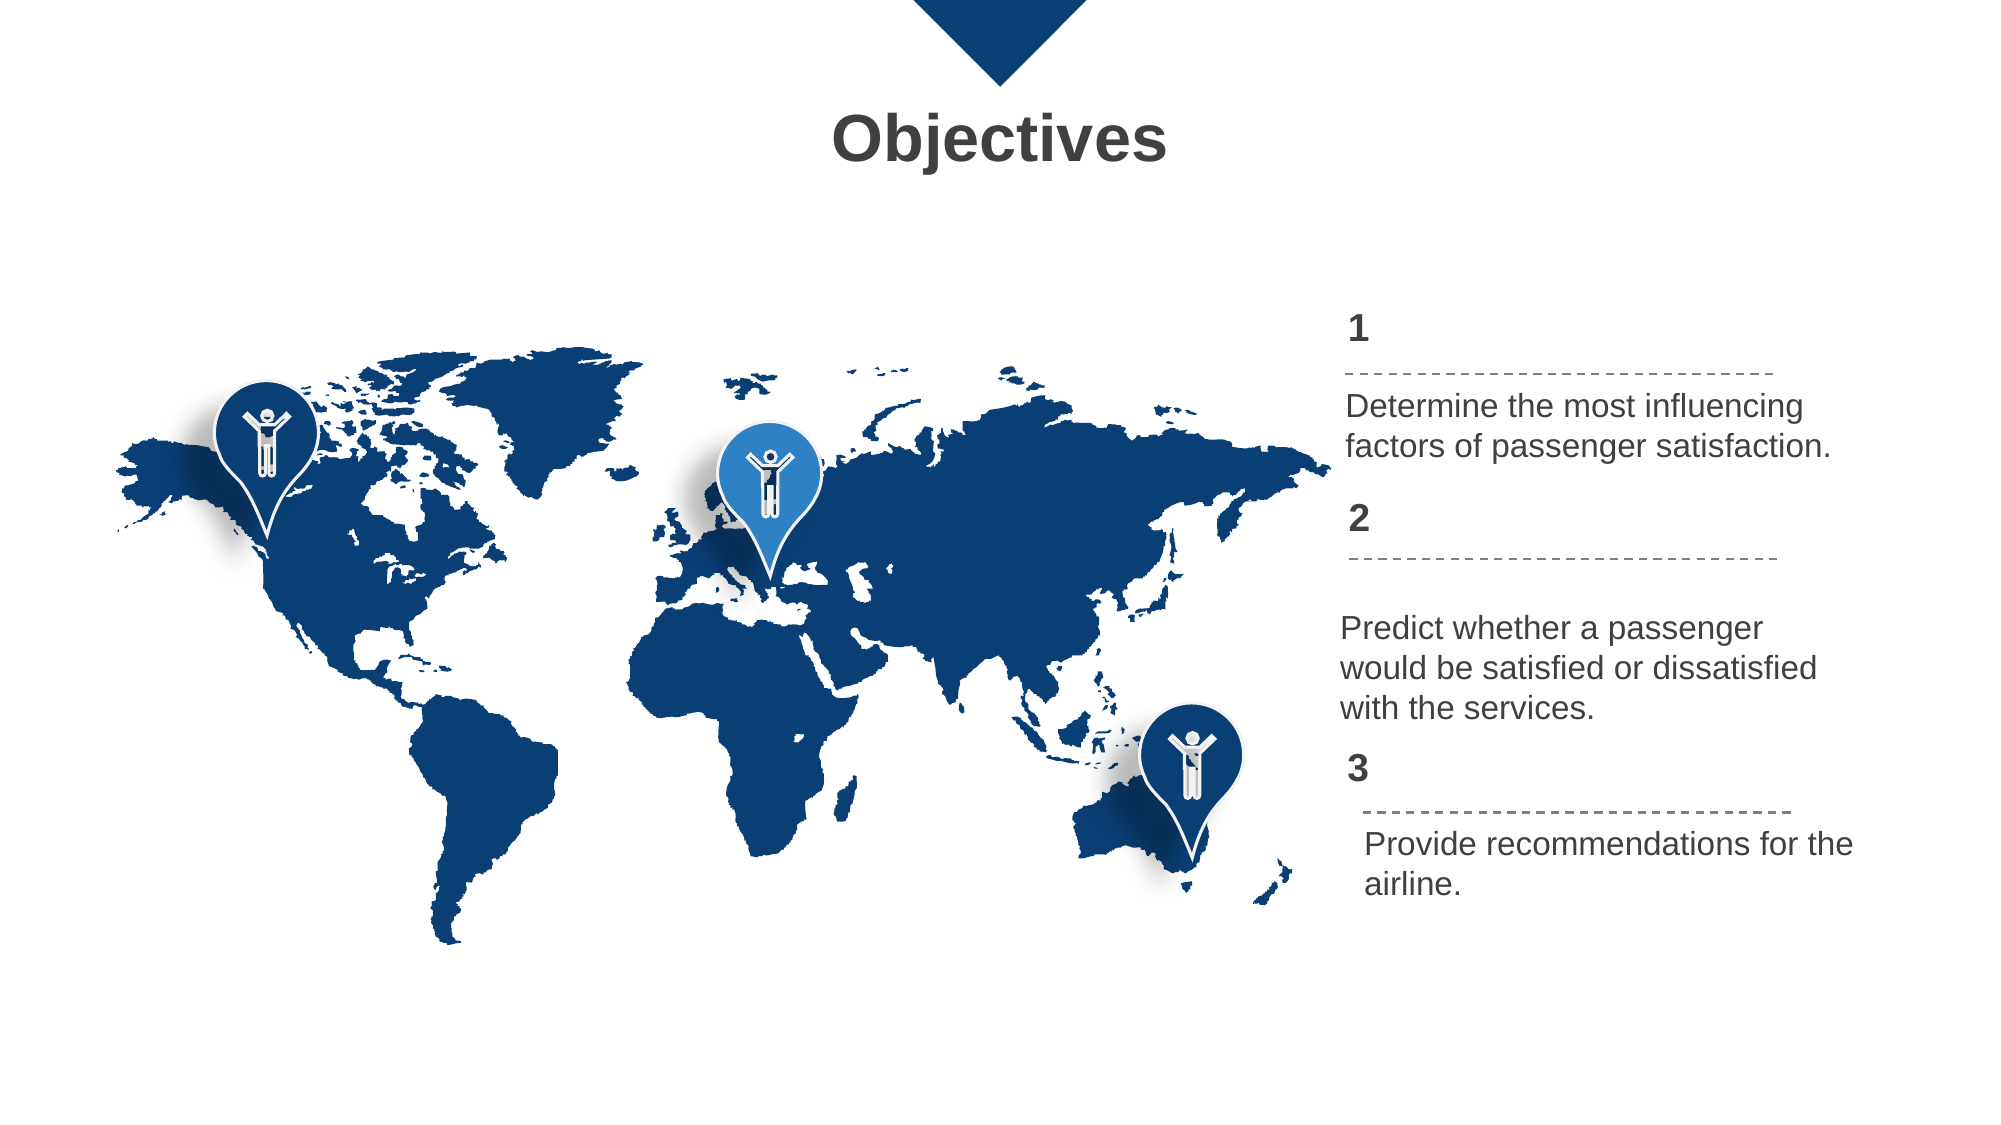

Objectives
1

Determine the most influencing factors of passenger satisfaction.

2
Predict whether a passenger would be satisfied or dissatisfied with the services.

3
Provide recommendations for the airline.